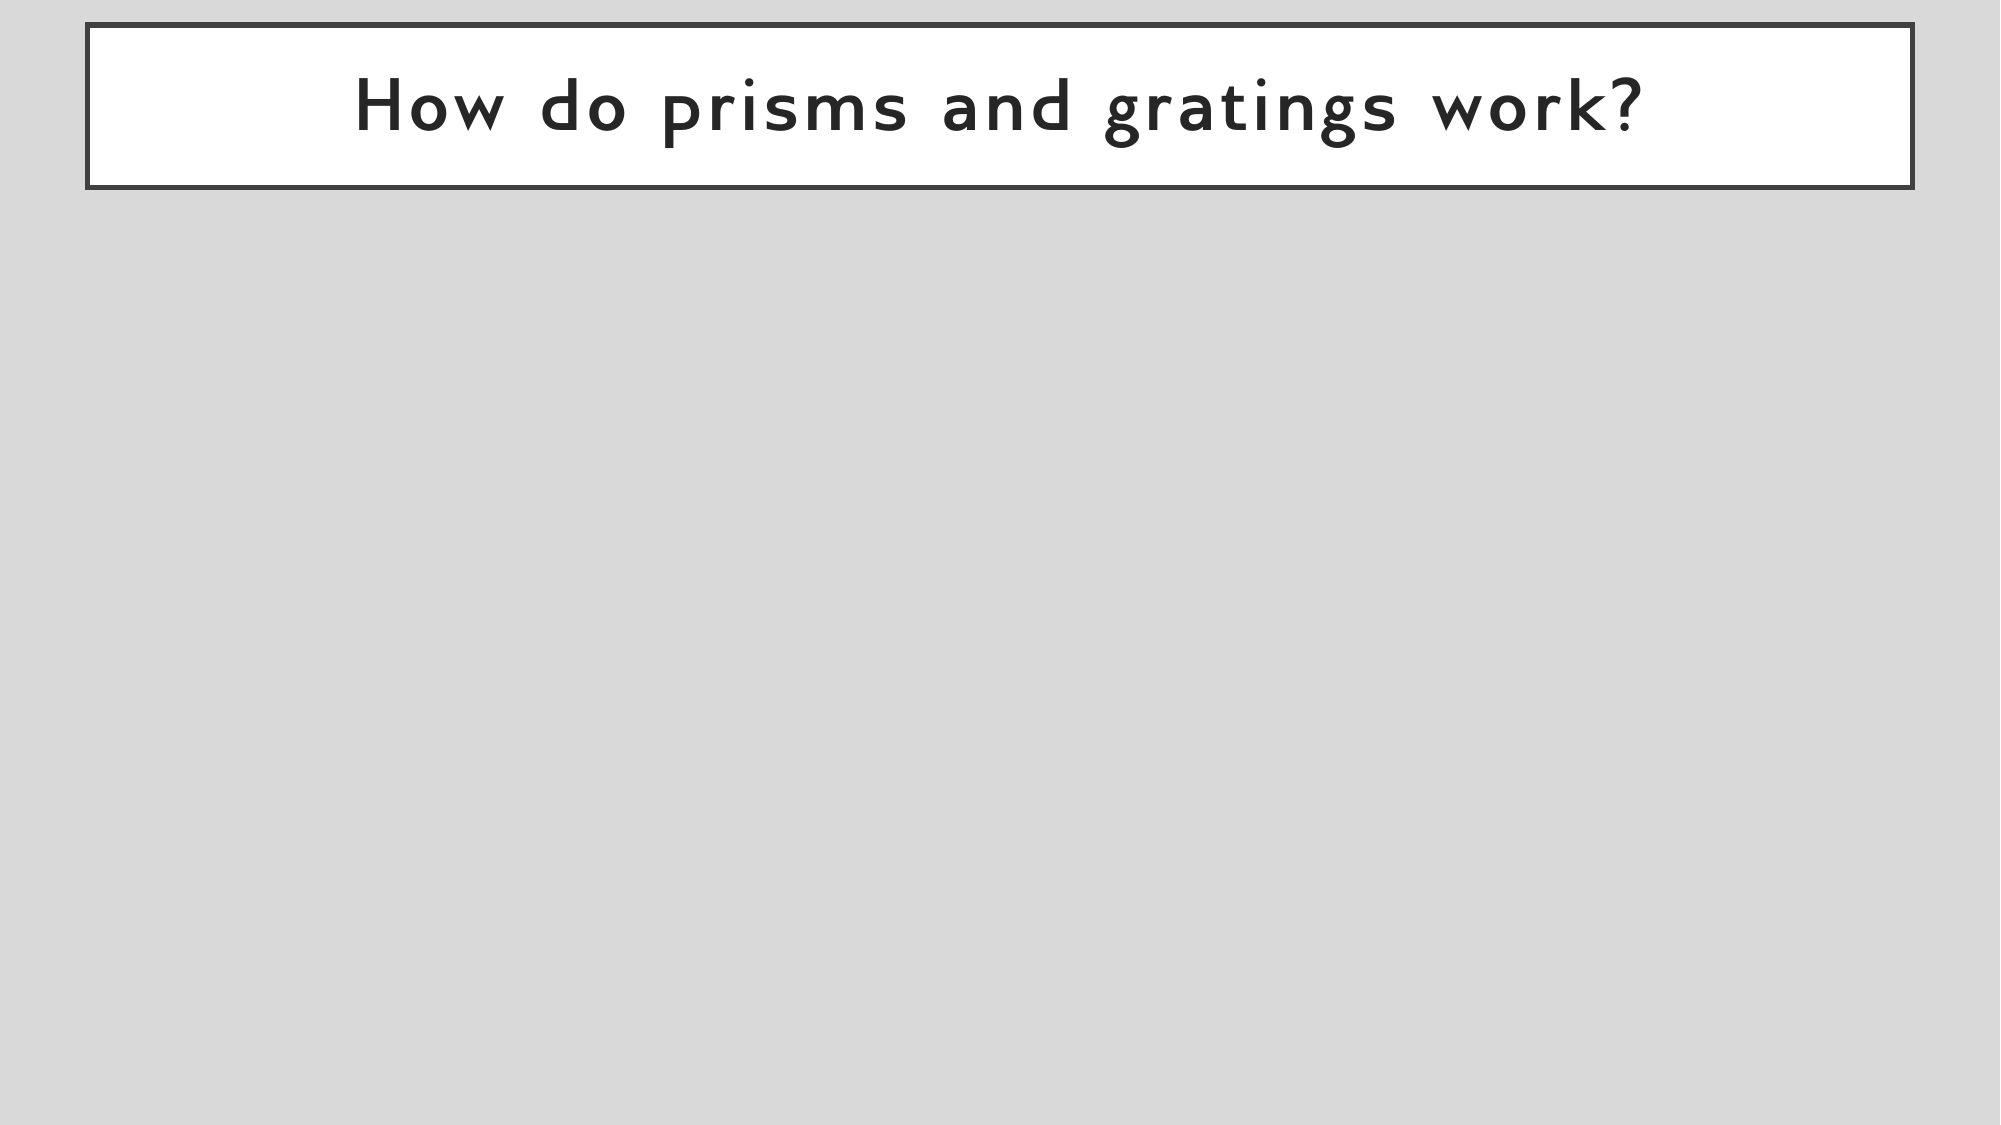

# How do prisms and gratings work?